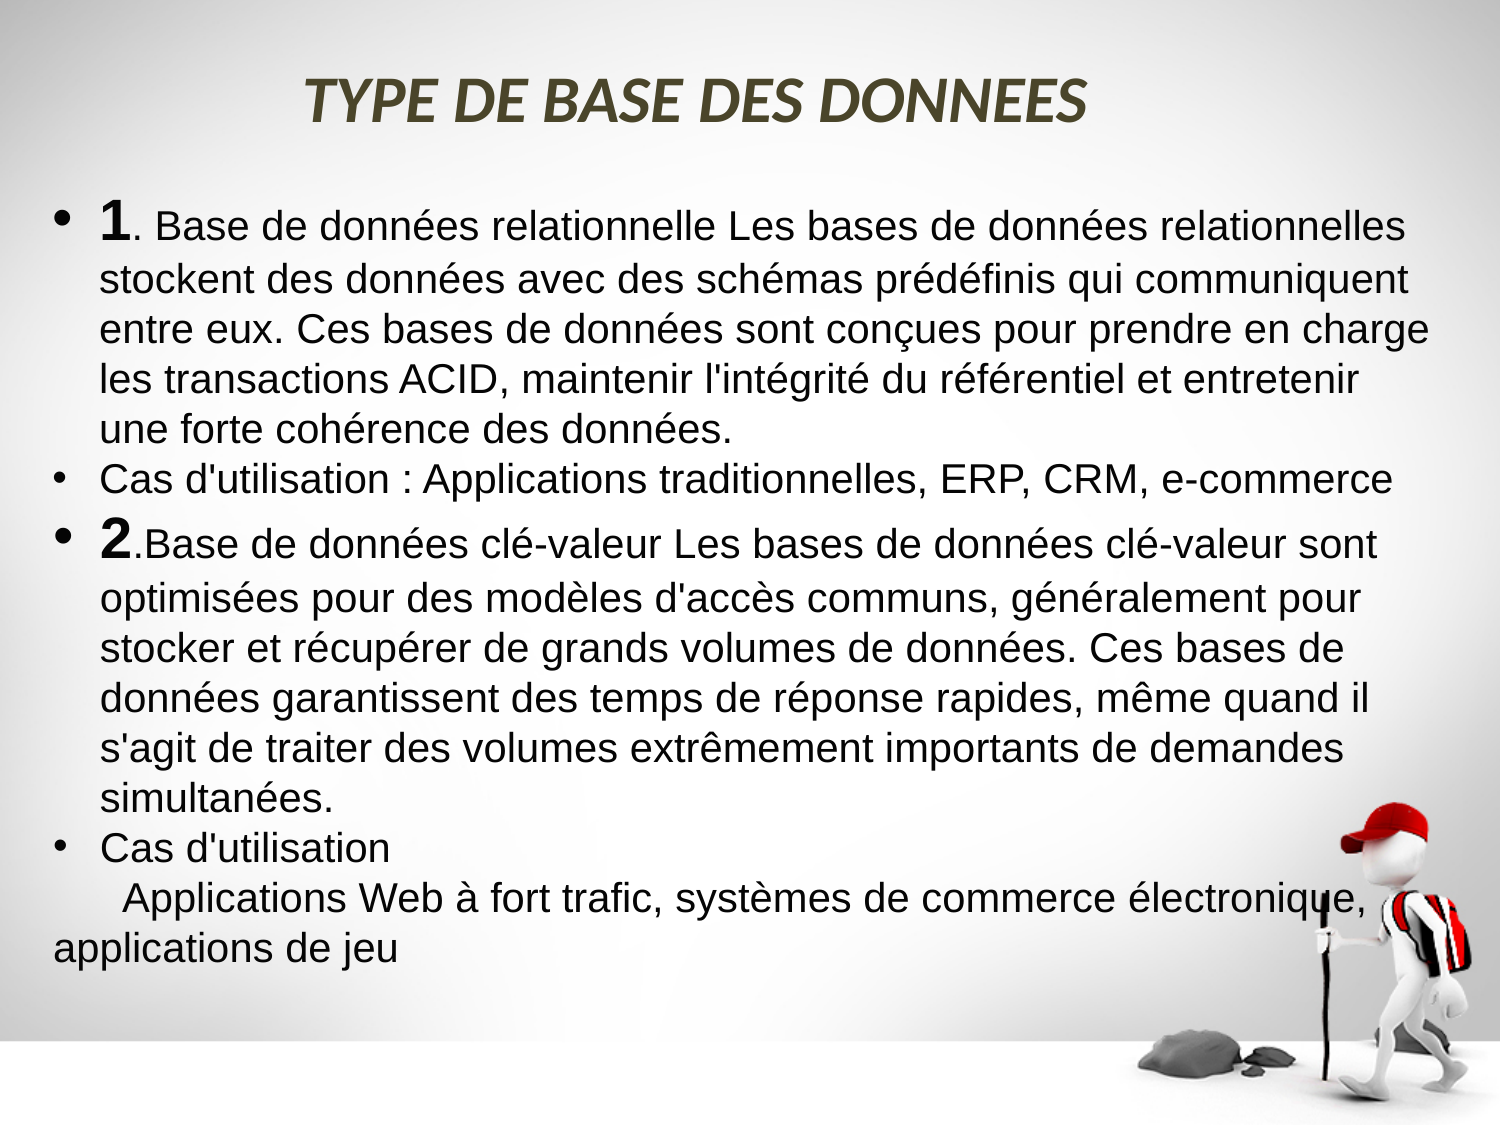

# TYPE DE BASE DES DONNEES
1. Base de données relationnelle Les bases de données relationnelles stockent des données avec des schémas prédéfinis qui communiquent entre eux. Ces bases de données sont conçues pour prendre en charge les transactions ACID, maintenir l'intégrité du référentiel et entretenir une forte cohérence des données.
Cas d'utilisation : Applications traditionnelles, ERP, CRM, e-commerce
2.Base de données clé-valeur Les bases de données clé-valeur sont optimisées pour des modèles d'accès communs, généralement pour stocker et récupérer de grands volumes de données. Ces bases de données garantissent des temps de réponse rapides, même quand il s'agit de traiter des volumes extrêmement importants de demandes simultanées.
Cas d'utilisation
      Applications Web à fort trafic, systèmes de commerce électronique, applications de jeu